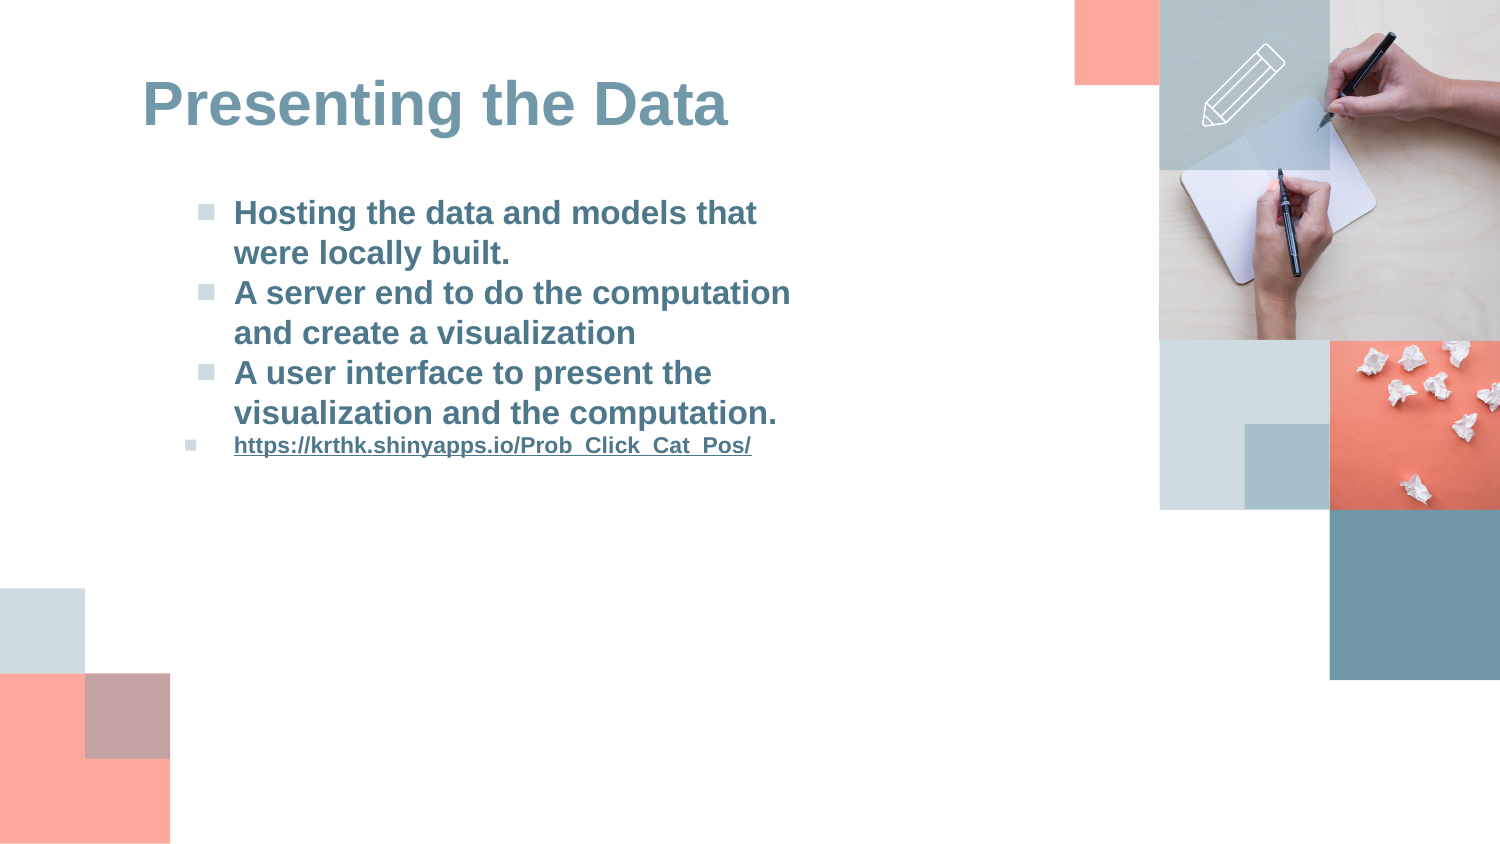

# Presenting the Data
Hosting the data and models that were locally built.
A server end to do the computation and create a visualization
A user interface to present the visualization and the computation.
https://krthk.shinyapps.io/Prob_Click_Cat_Pos/